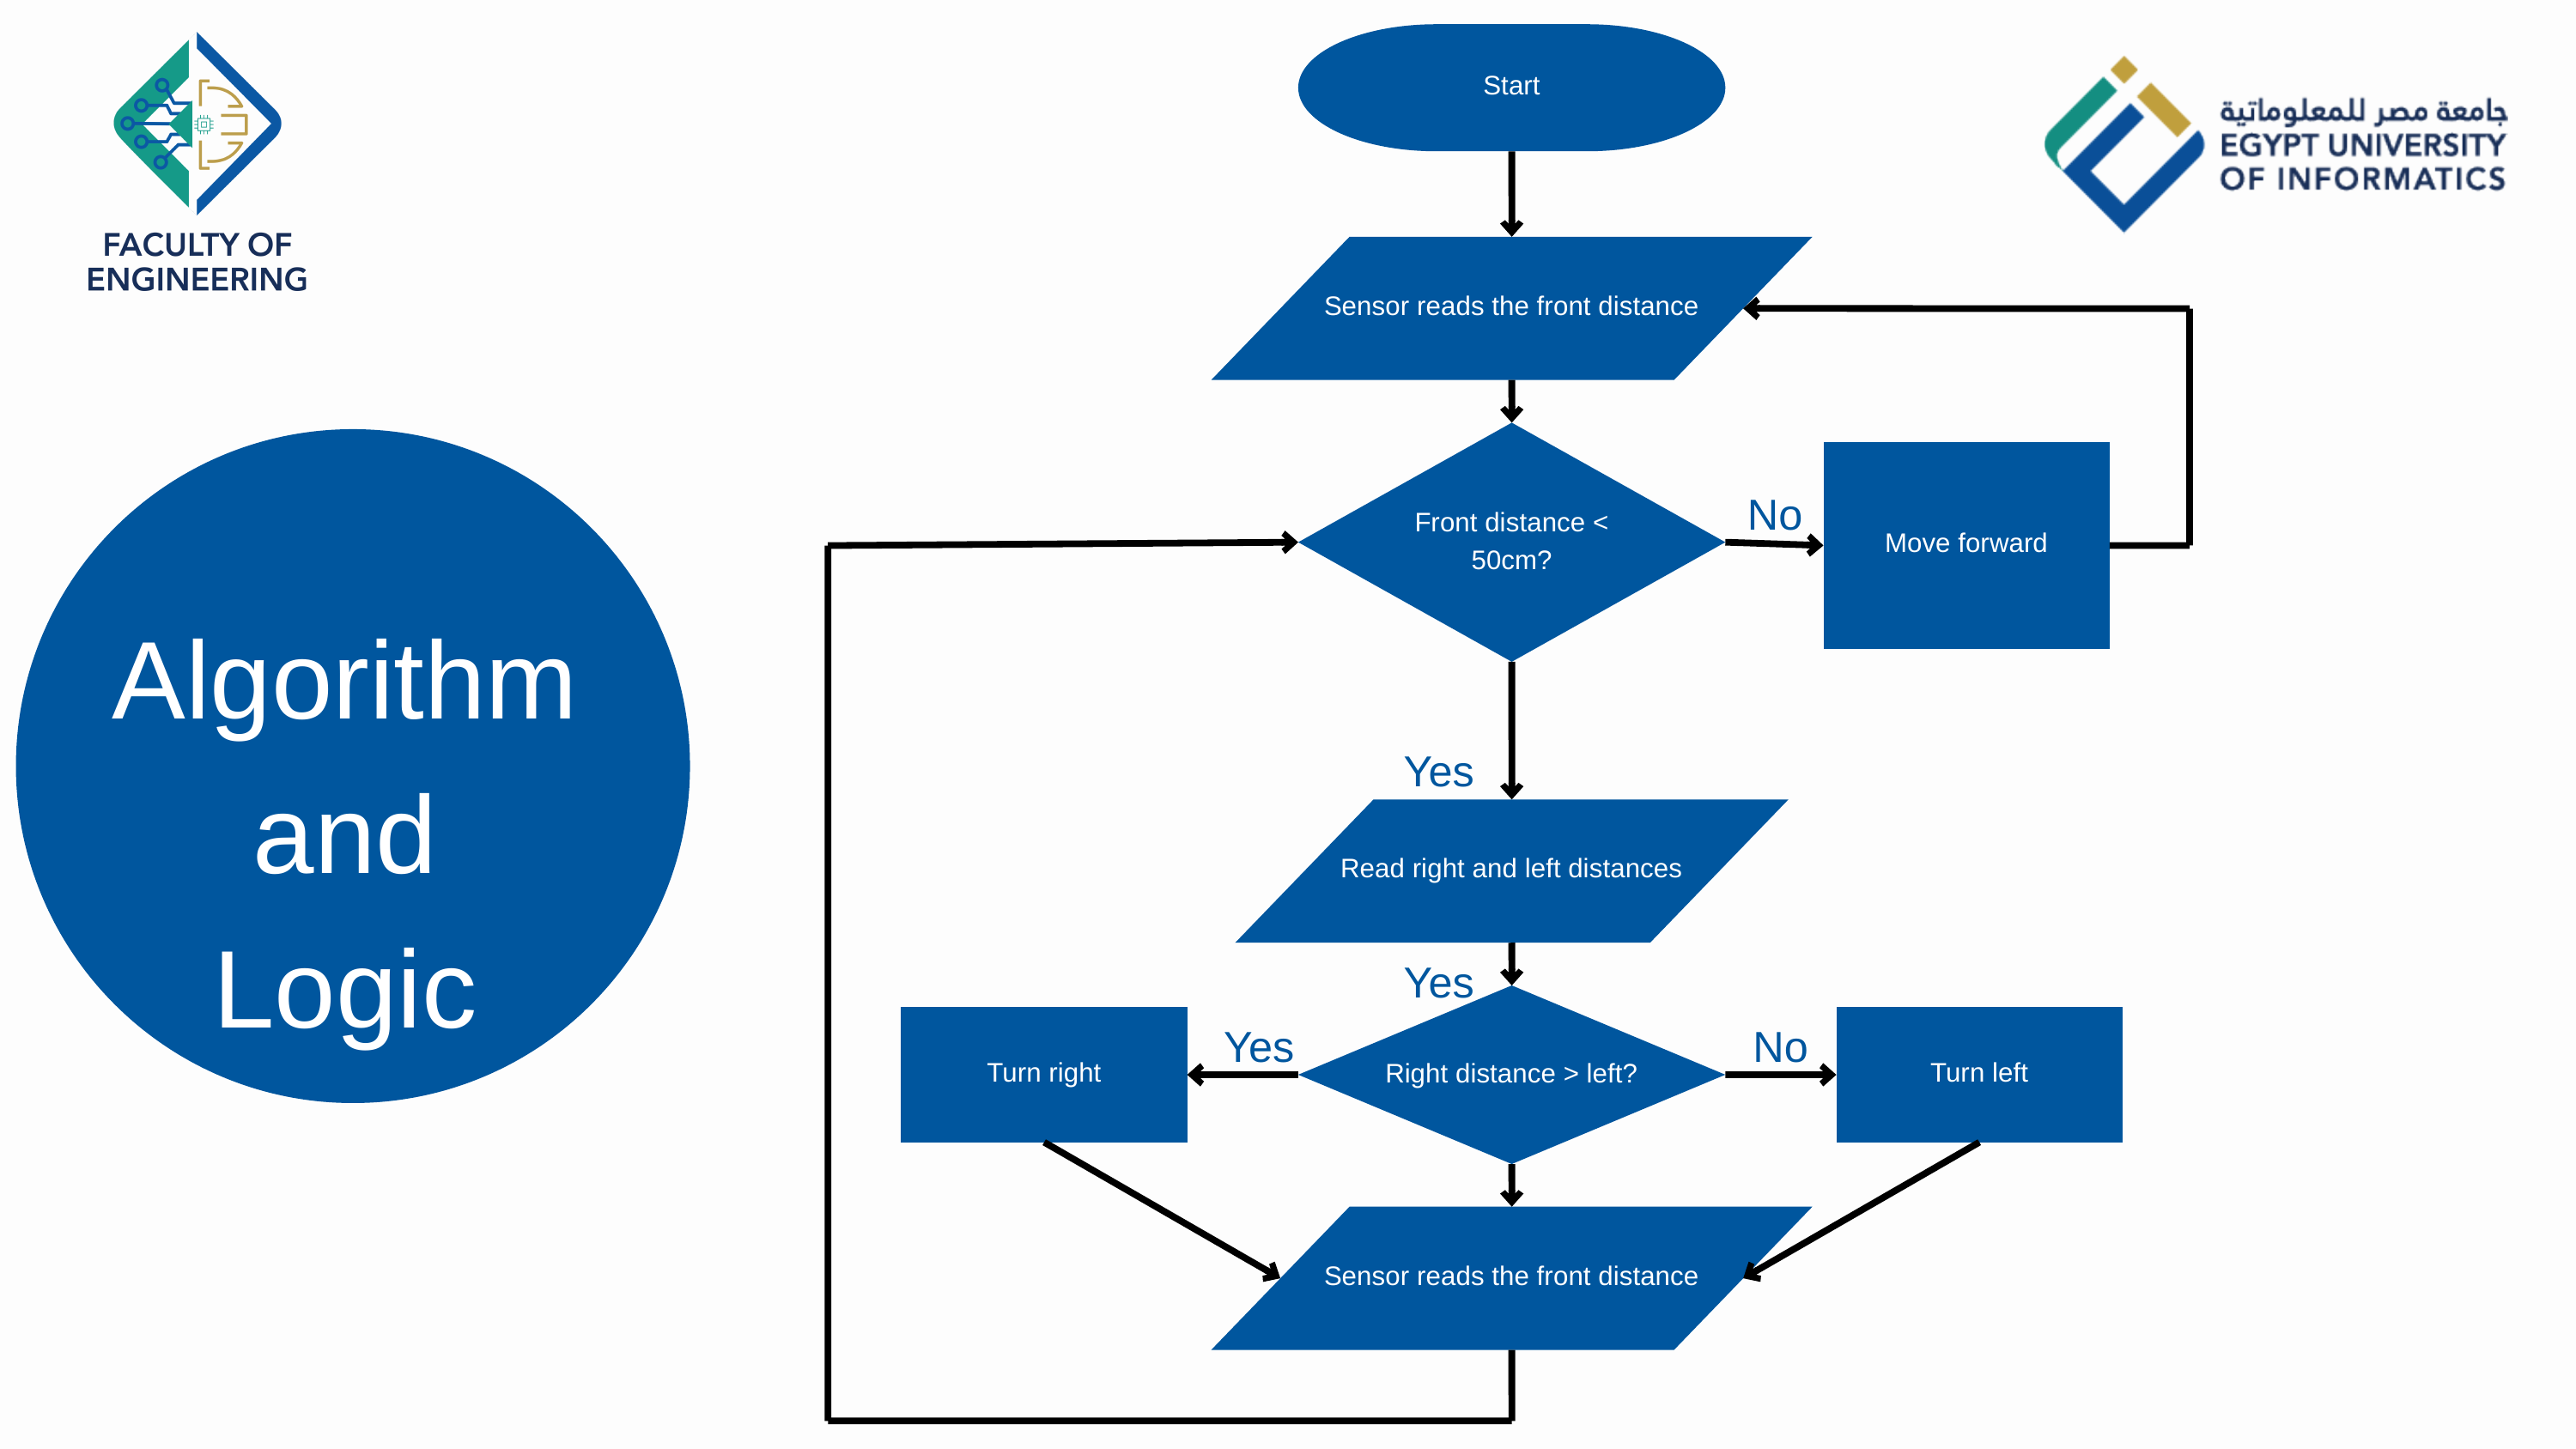

Start

Sensor reads the front distance

Front distance < 50cm?

Move forward
No

Algorithm
 and
Logic

Yes

Read right and left distances

Yes

Right distance > left?

Turn right

Turn left
Yes
No

Sensor reads the front distance